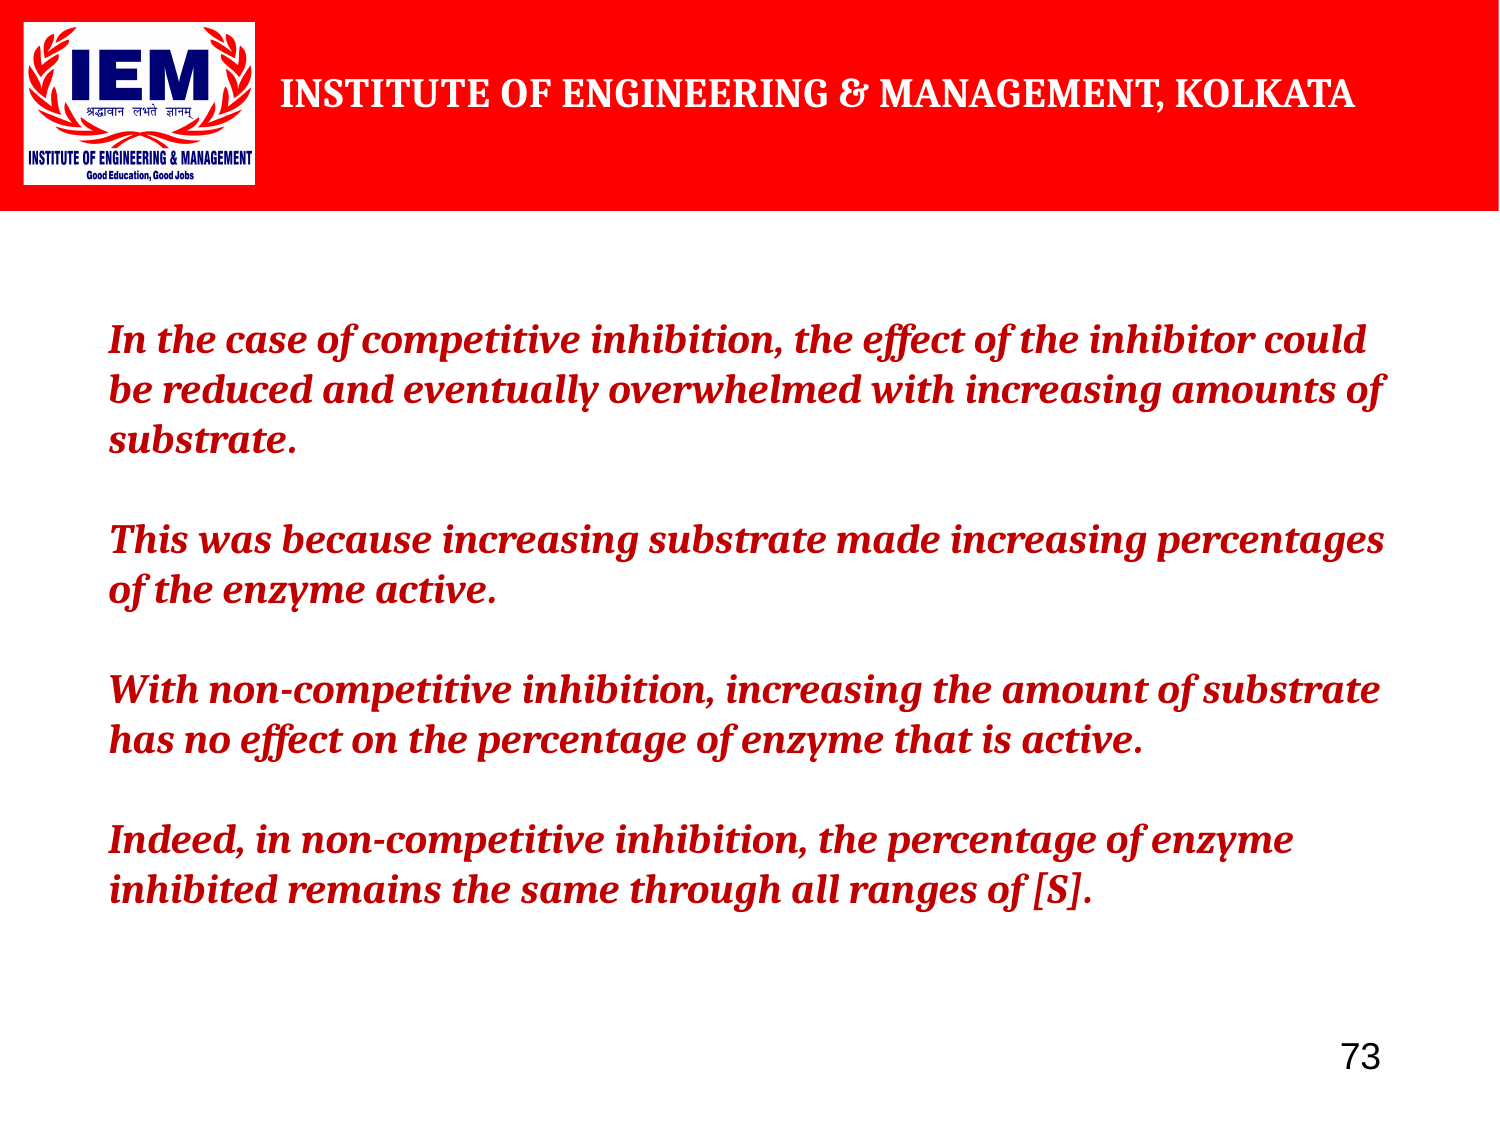

In the case of competitive inhibition, the effect of the inhibitor could be reduced and eventually overwhelmed with increasing amounts of substrate.

This was because increasing substrate made increasing percentages of the enzyme active.

With non-competitive inhibition, increasing the amount of substrate has no effect on the percentage of enzyme that is active.

Indeed, in non-competitive inhibition, the percentage of enzyme inhibited remains the same through all ranges of [S].